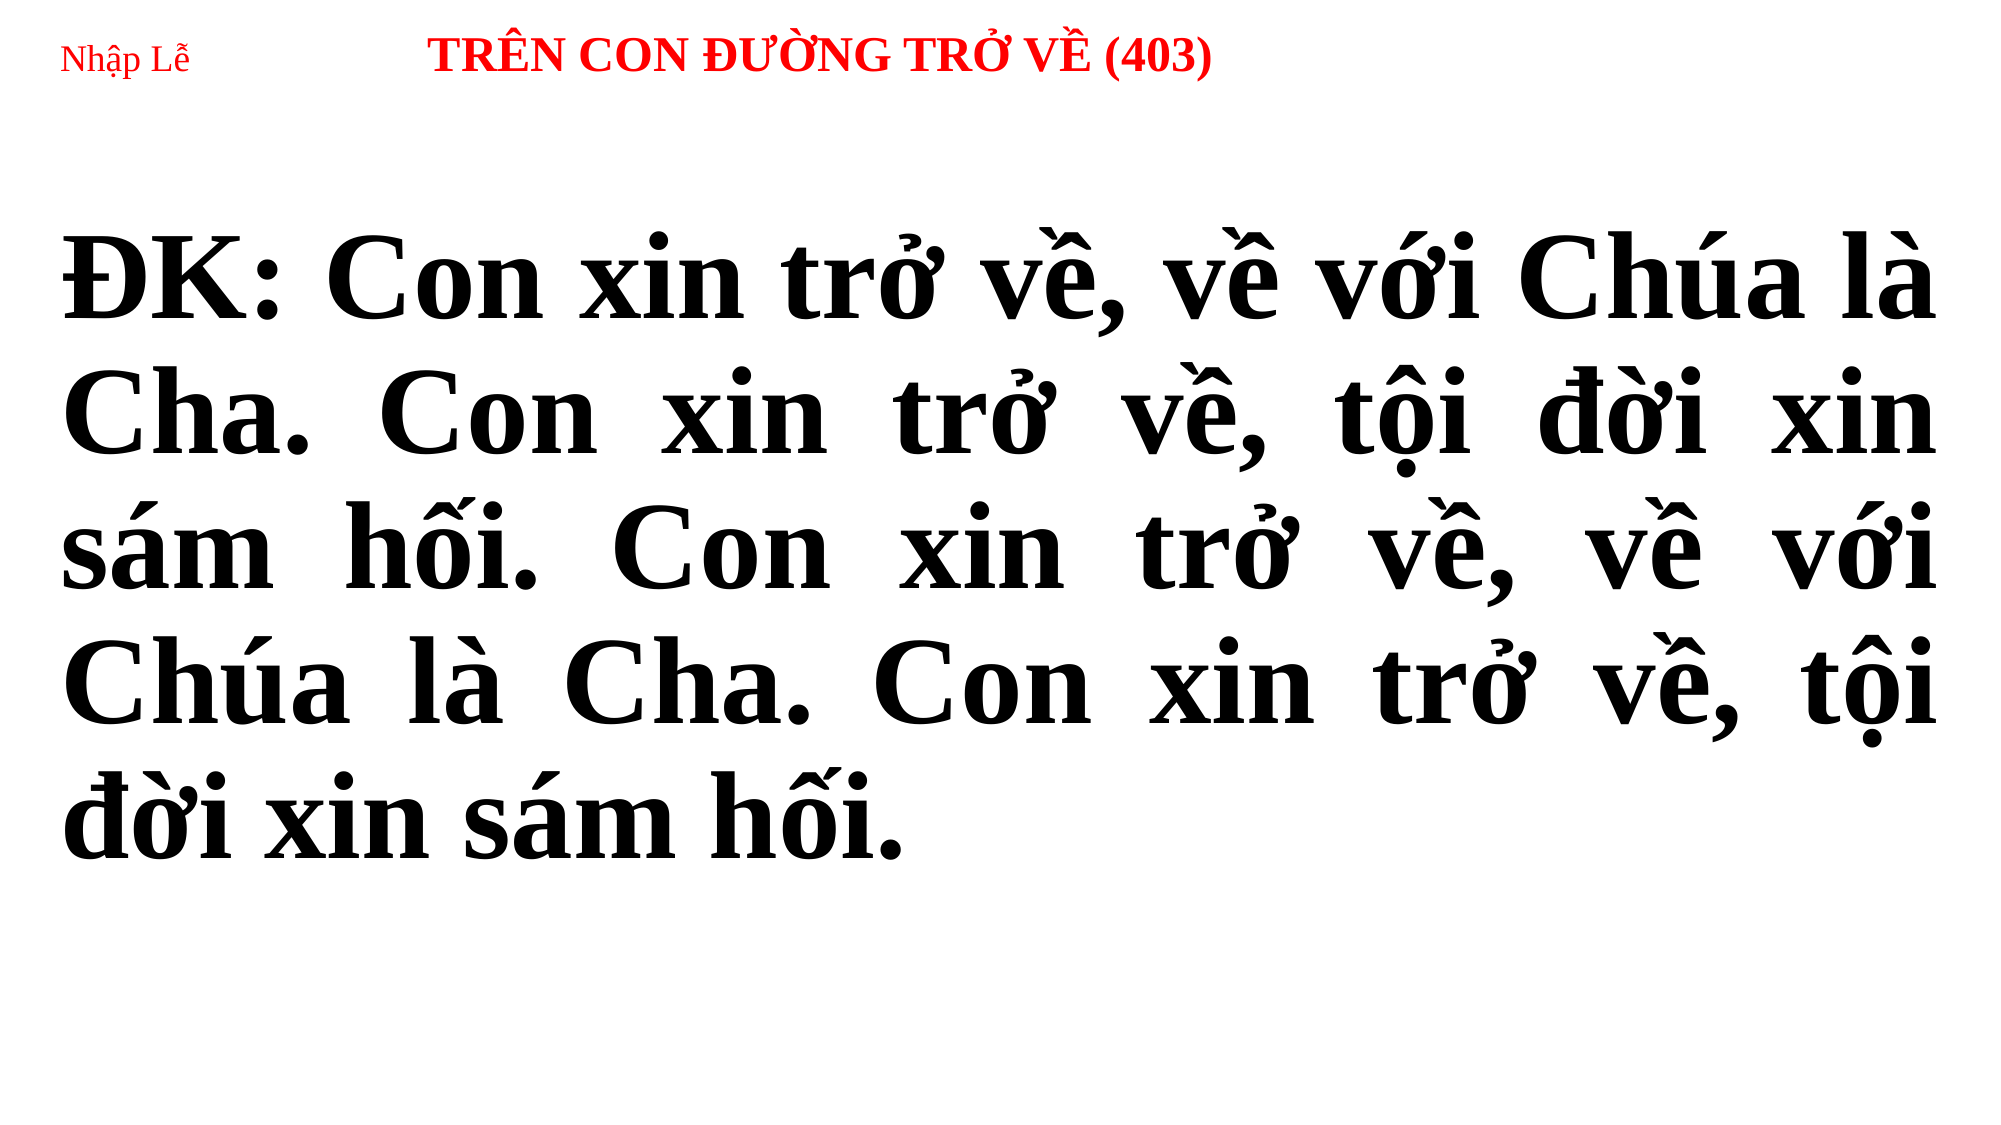

# Nhập Lễ                         TRÊN CON ĐƯỜNG TRỞ VỀ (403)
ĐK: Con xin trở về, về với Chúa là Cha. Con xin trở về, tội đời xin sám hối. Con xin trở về, về với Chúa là Cha. Con xin trở về, tội đời xin sám hối.